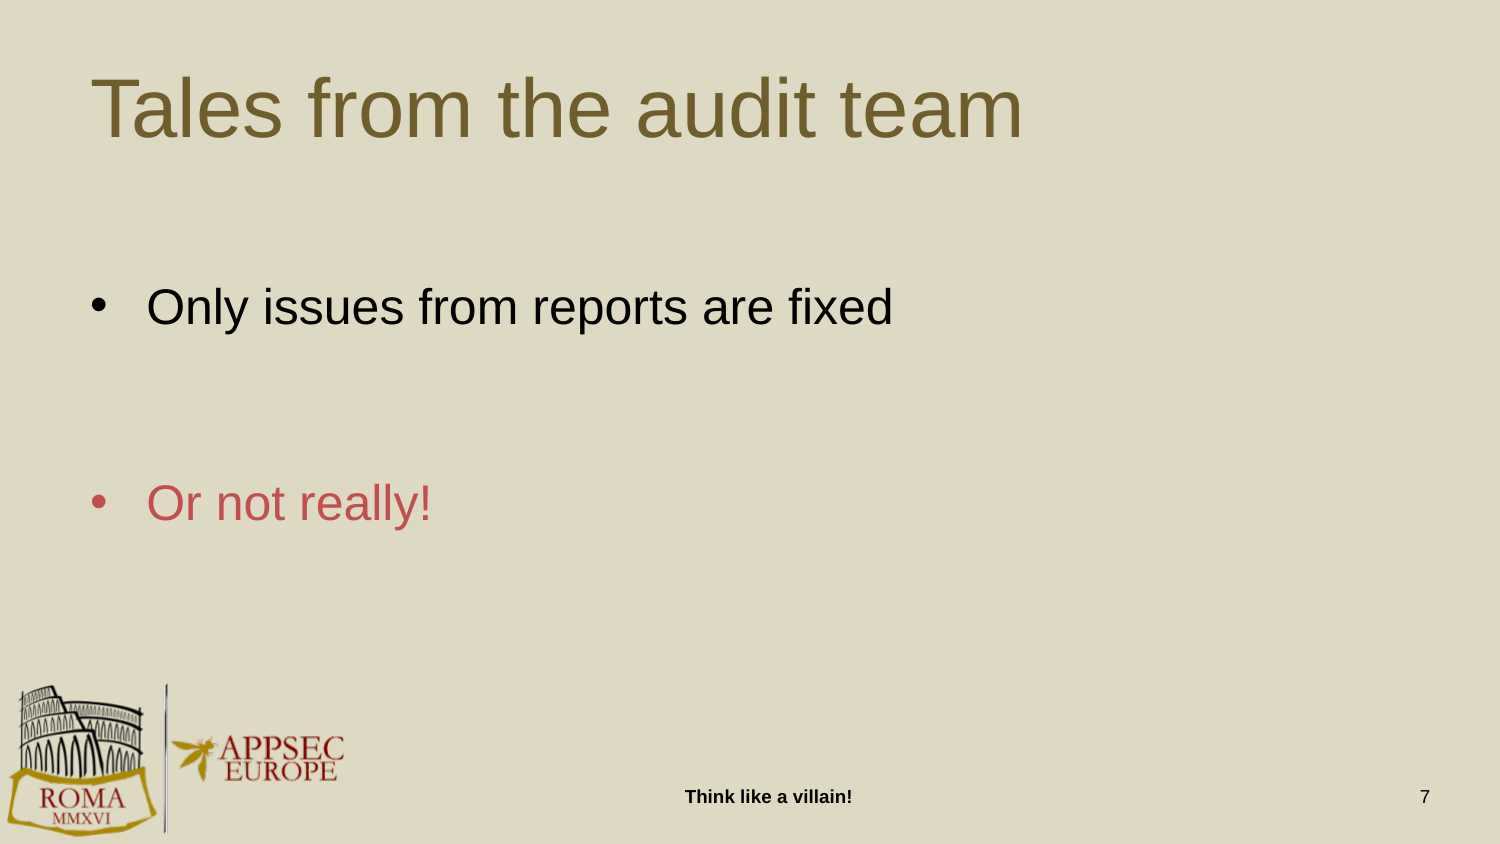

# Tales from the audit team

Only issues from reports are fixed

Or not really!
Think like a villain!

7